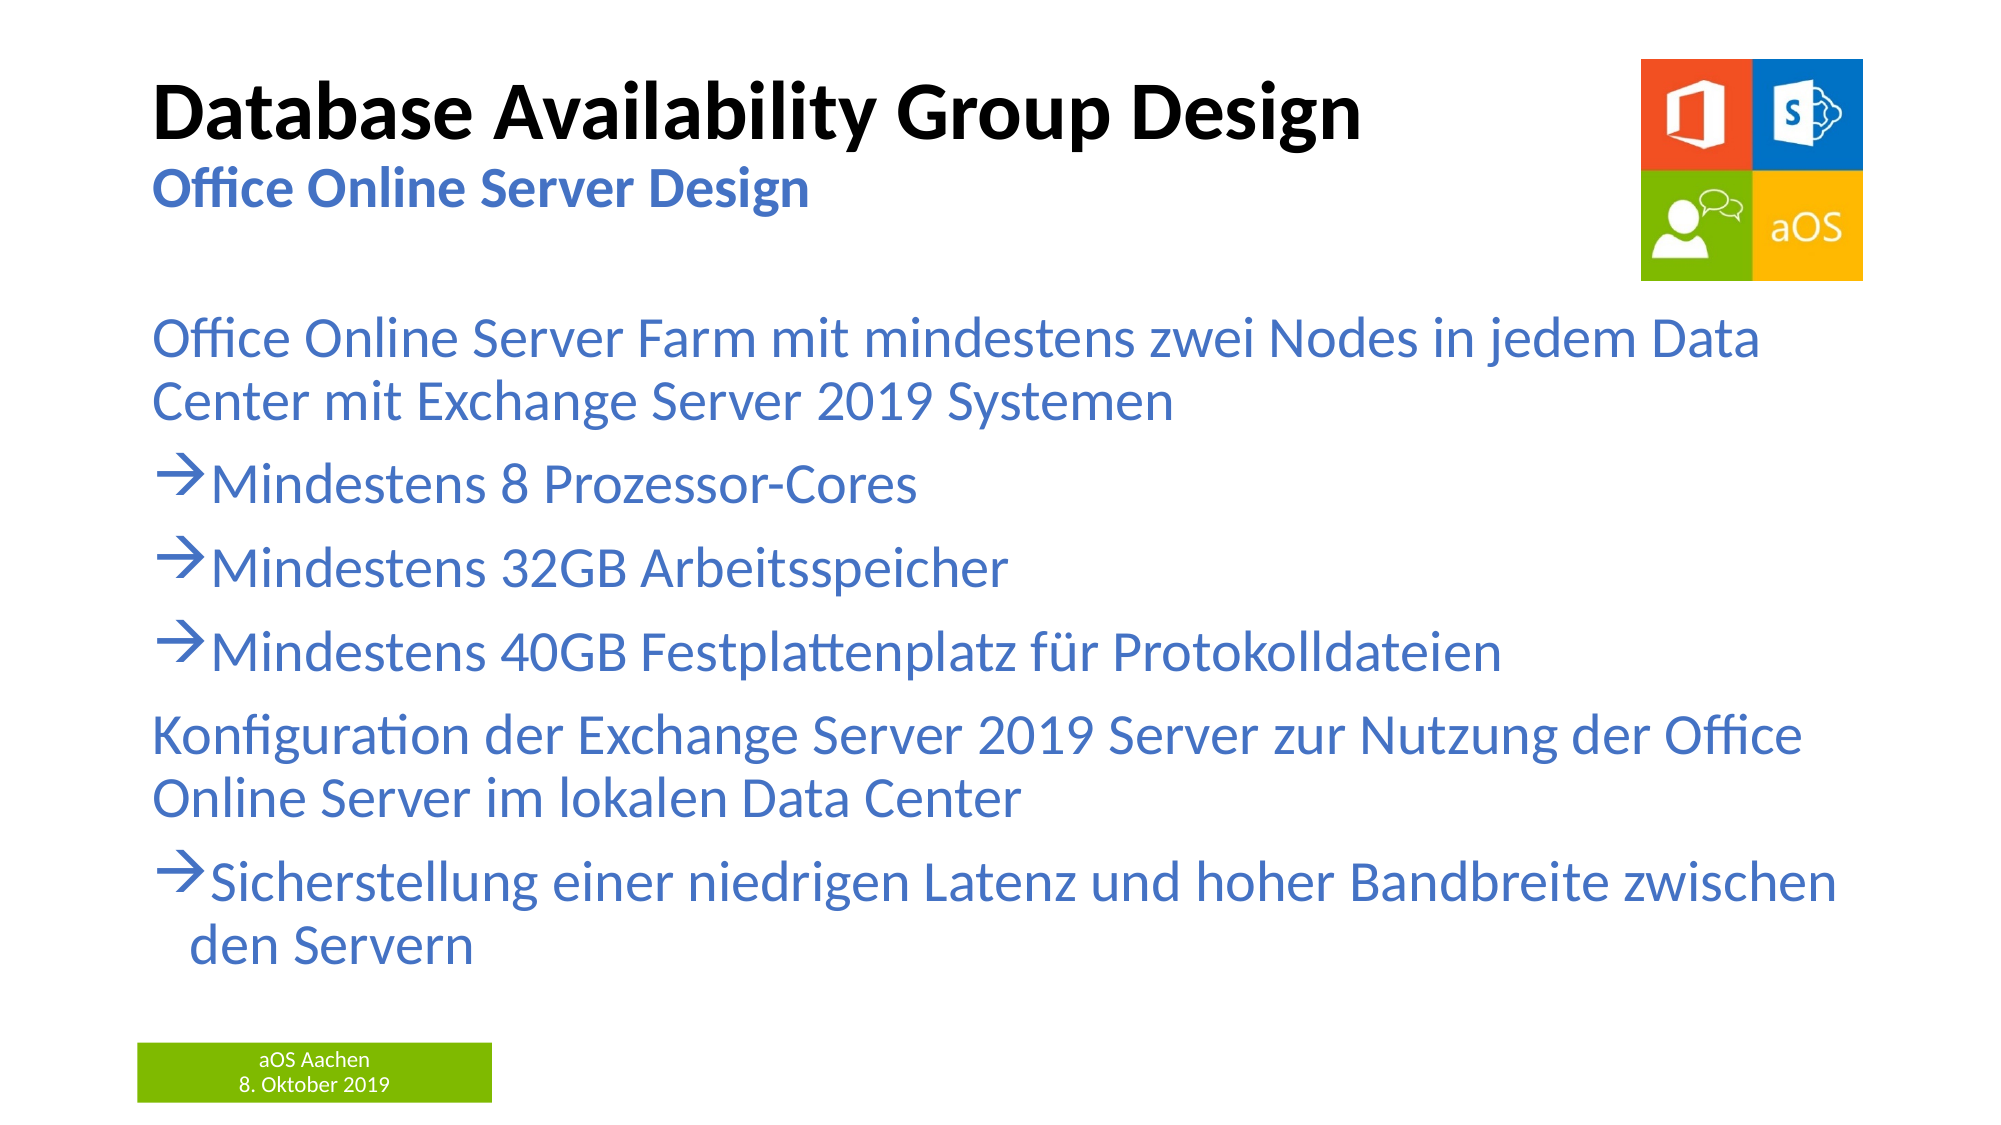

# Database Availability Group Design Office Online Server Design
Office Online Server Farm mit mindestens zwei Nodes in jedem Data Center mit Exchange Server 2019 Systemen
Mindestens 8 Prozessor-Cores
Mindestens 32GB Arbeitsspeicher
Mindestens 40GB Festplattenplatz für Protokolldateien
Konfiguration der Exchange Server 2019 Server zur Nutzung der Office Online Server im lokalen Data Center
Sicherstellung einer niedrigen Latenz und hoher Bandbreite zwischen den Servern